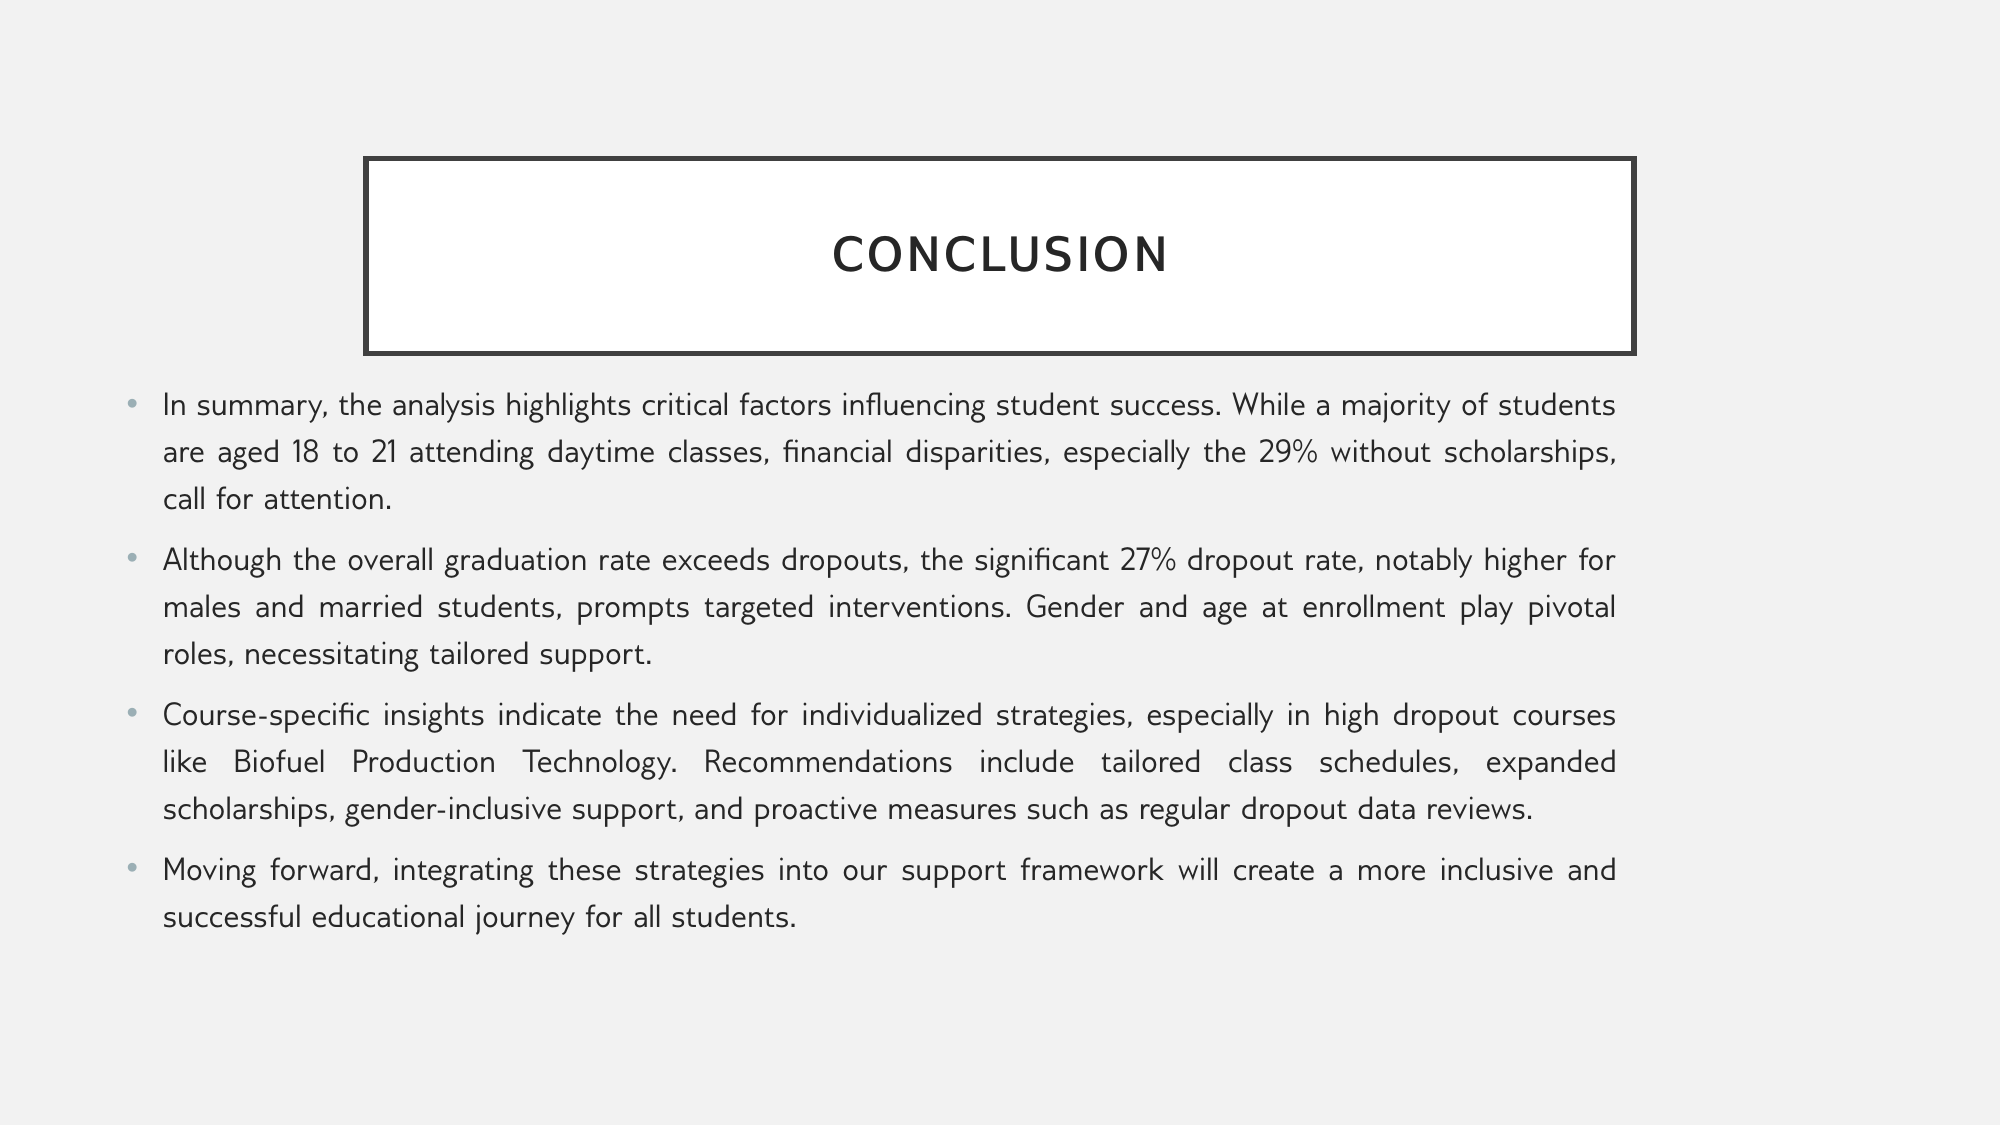

# Conclusion
In summary, the analysis highlights critical factors influencing student success. While a majority of students are aged 18 to 21 attending daytime classes, financial disparities, especially the 29% without scholarships, call for attention.
Although the overall graduation rate exceeds dropouts, the significant 27% dropout rate, notably higher for males and married students, prompts targeted interventions. Gender and age at enrollment play pivotal roles, necessitating tailored support.
Course-specific insights indicate the need for individualized strategies, especially in high dropout courses like Biofuel Production Technology. Recommendations include tailored class schedules, expanded scholarships, gender-inclusive support, and proactive measures such as regular dropout data reviews.
Moving forward, integrating these strategies into our support framework will create a more inclusive and successful educational journey for all students.